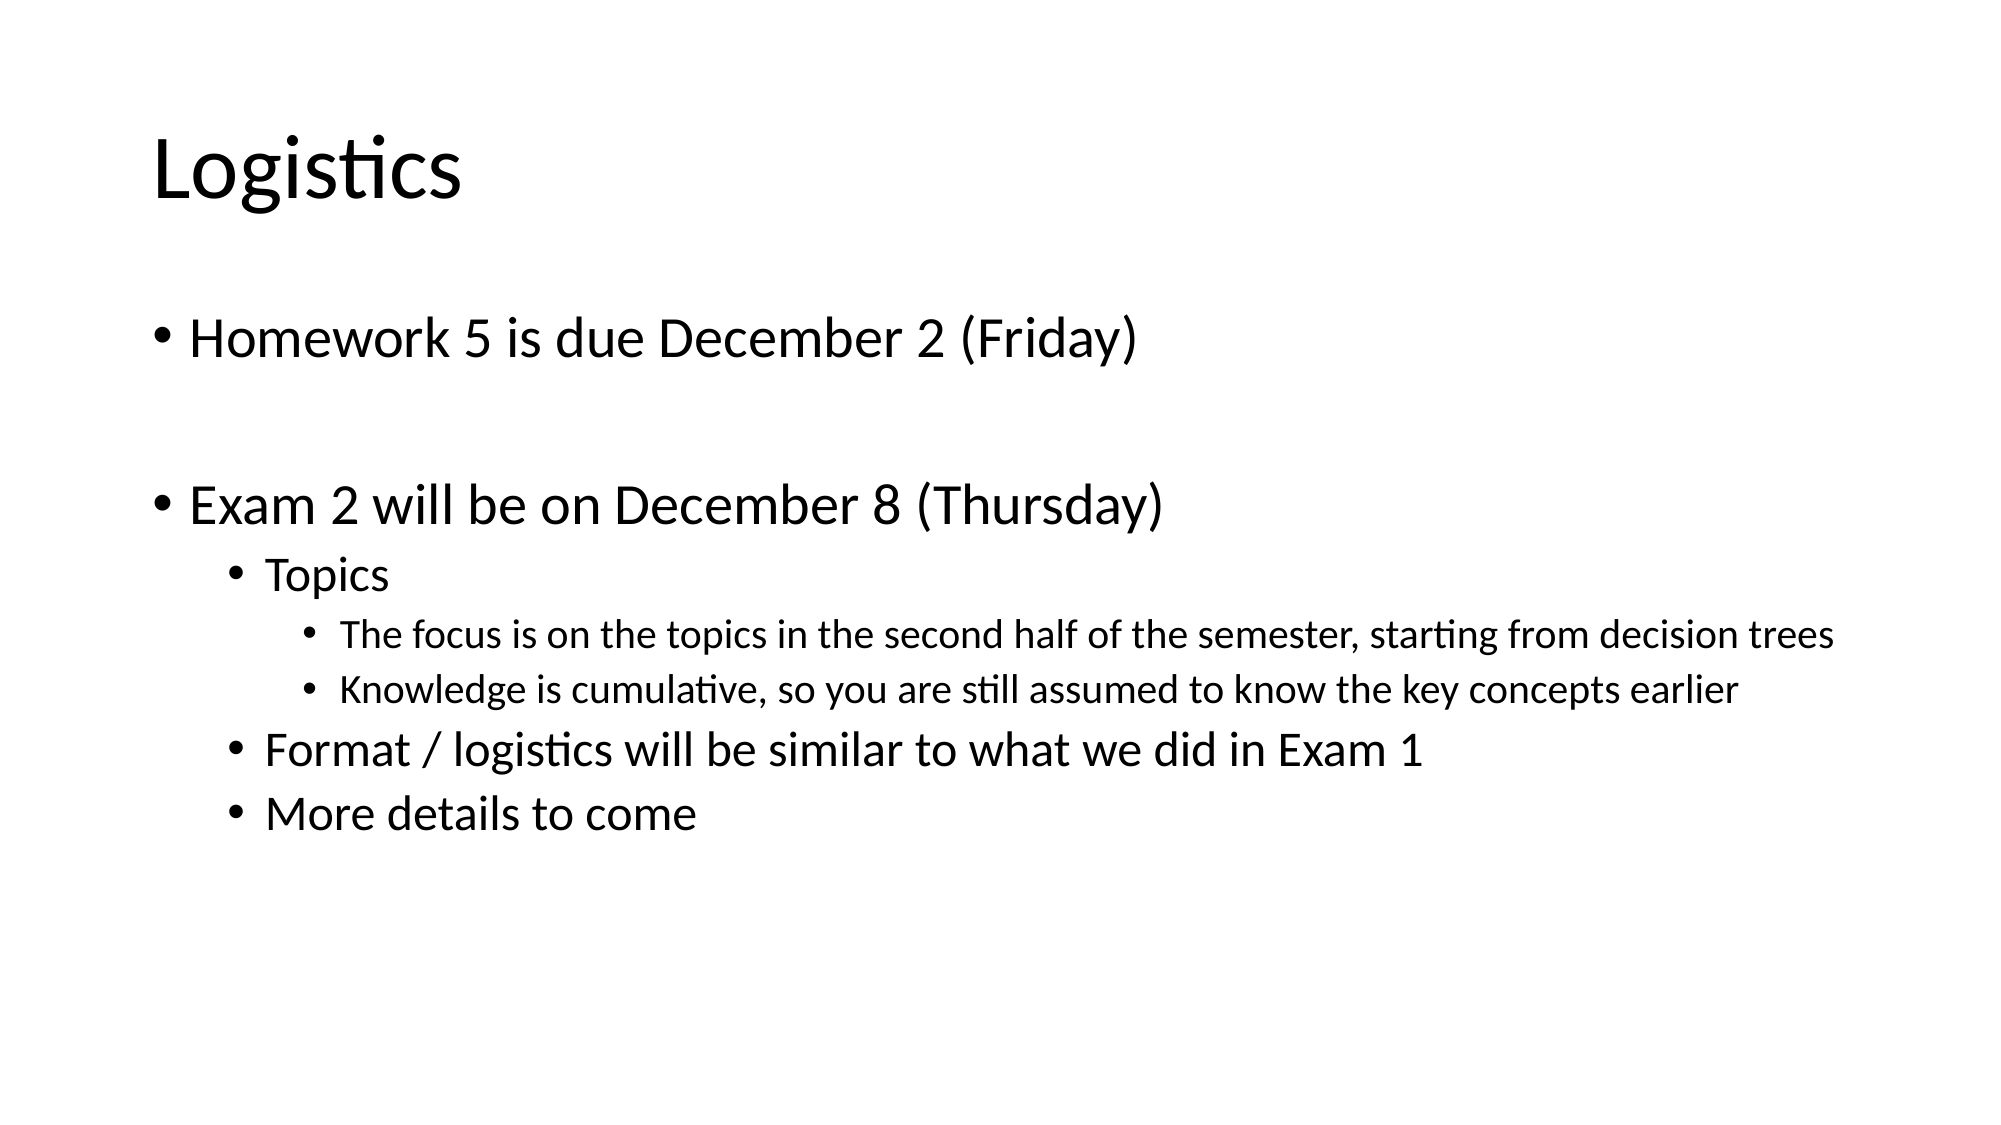

# Logistics
Homework 5 is due December 2 (Friday)

Exam 2 will be on December 8 (Thursday)
Topics
The focus is on the topics in the second half of the semester, starting from decision trees
Knowledge is cumulative, so you are still assumed to know the key concepts earlier
Format / logistics will be similar to what we did in Exam 1
More details to come